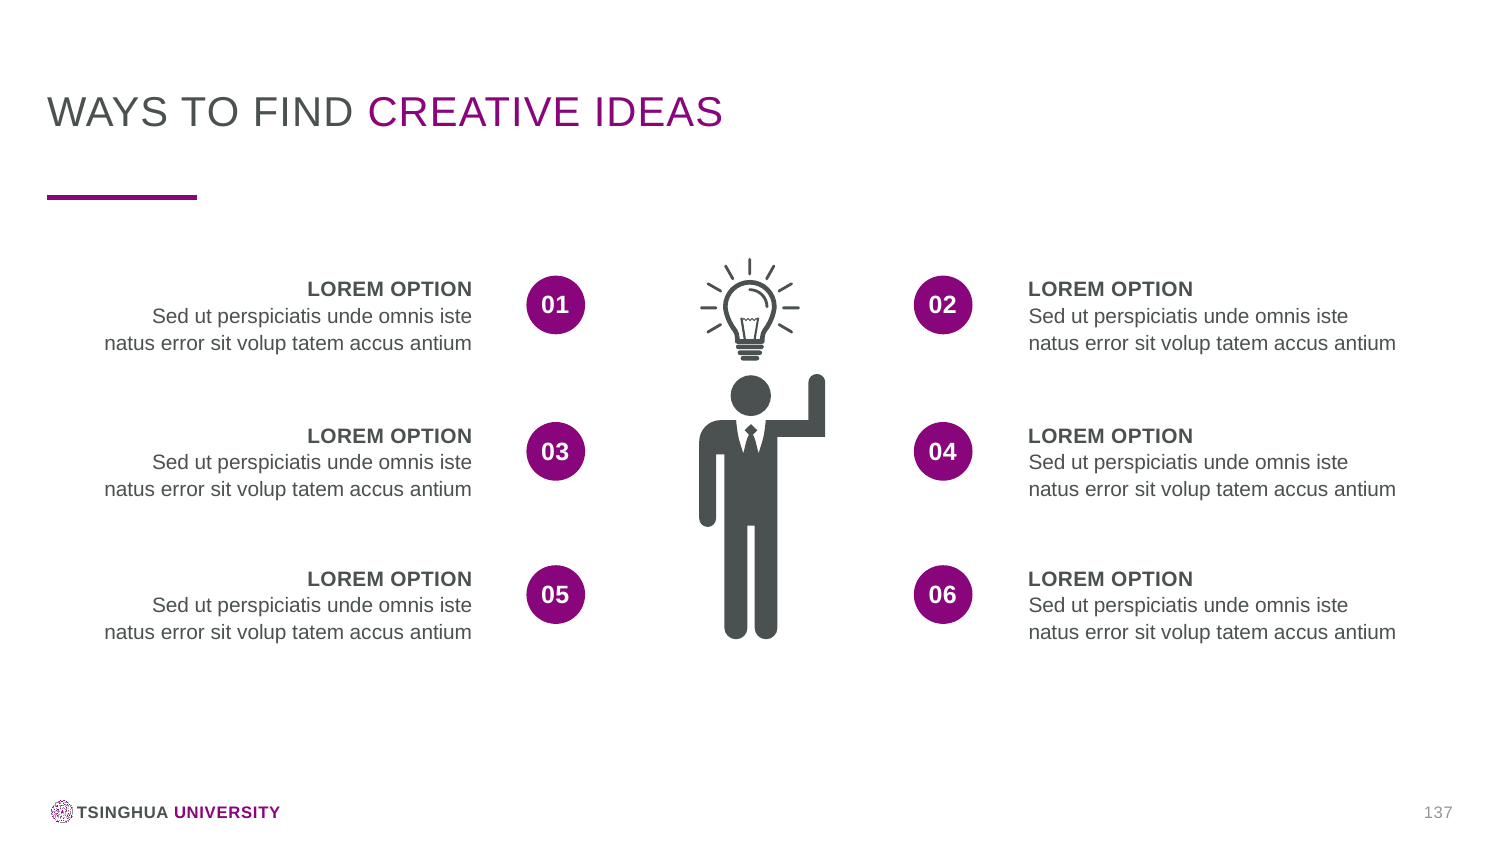

Ways to find creative ideas

Lorem option
Lorem option

01

02
Sed ut perspiciatis unde omnis iste natus error sit volup tatem accus antium
Sed ut perspiciatis unde omnis iste natus error sit volup tatem accus antium

Lorem option
Lorem option

03

04
Sed ut perspiciatis unde omnis iste natus error sit volup tatem accus antium
Sed ut perspiciatis unde omnis iste natus error sit volup tatem accus antium
Lorem option
Lorem option

05

06
Sed ut perspiciatis unde omnis iste natus error sit volup tatem accus antium
Sed ut perspiciatis unde omnis iste natus error sit volup tatem accus antium